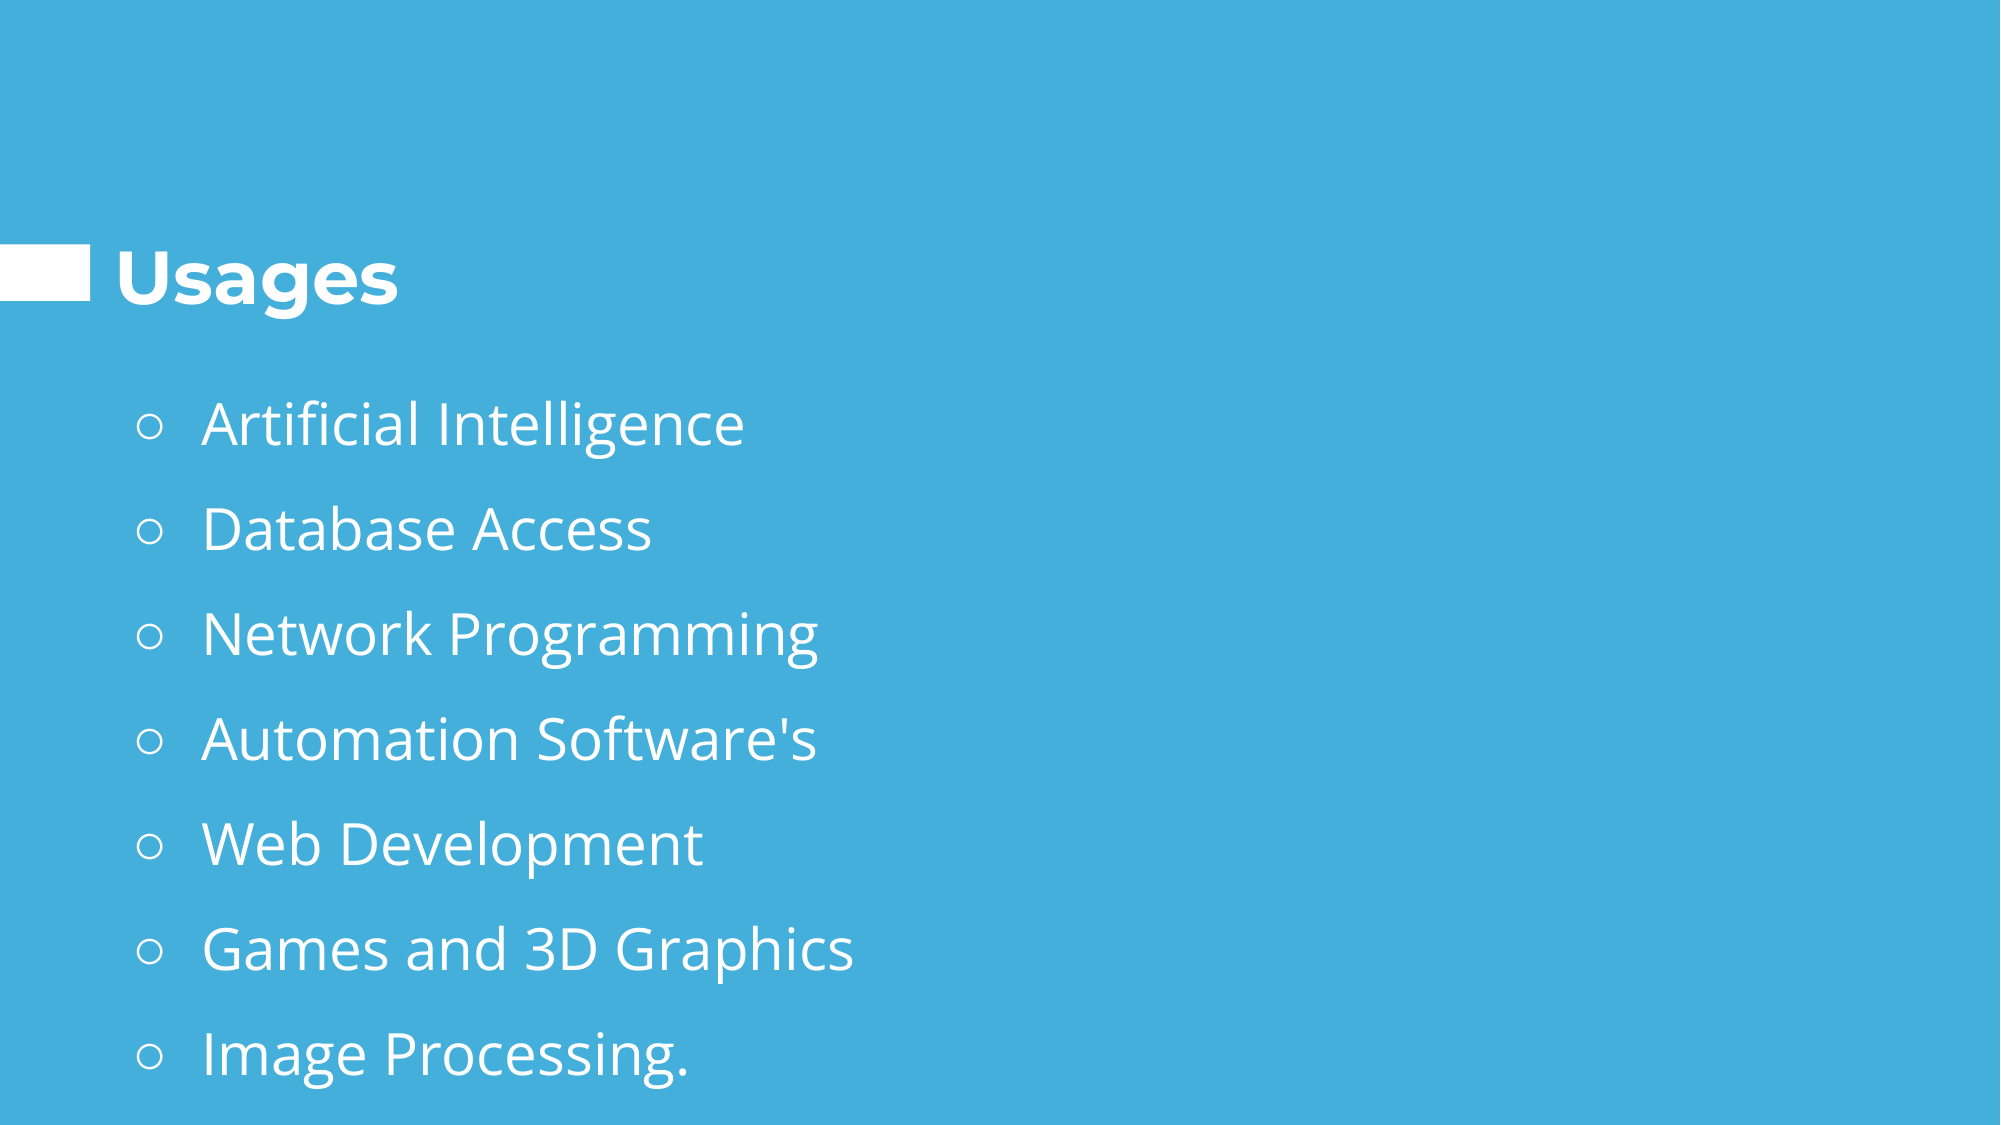

# Usages
 Artificial Intelligence
 Database Access
 Network Programming
 Automation Software's
 Web Development
 Games and 3D Graphics
 Image Processing.